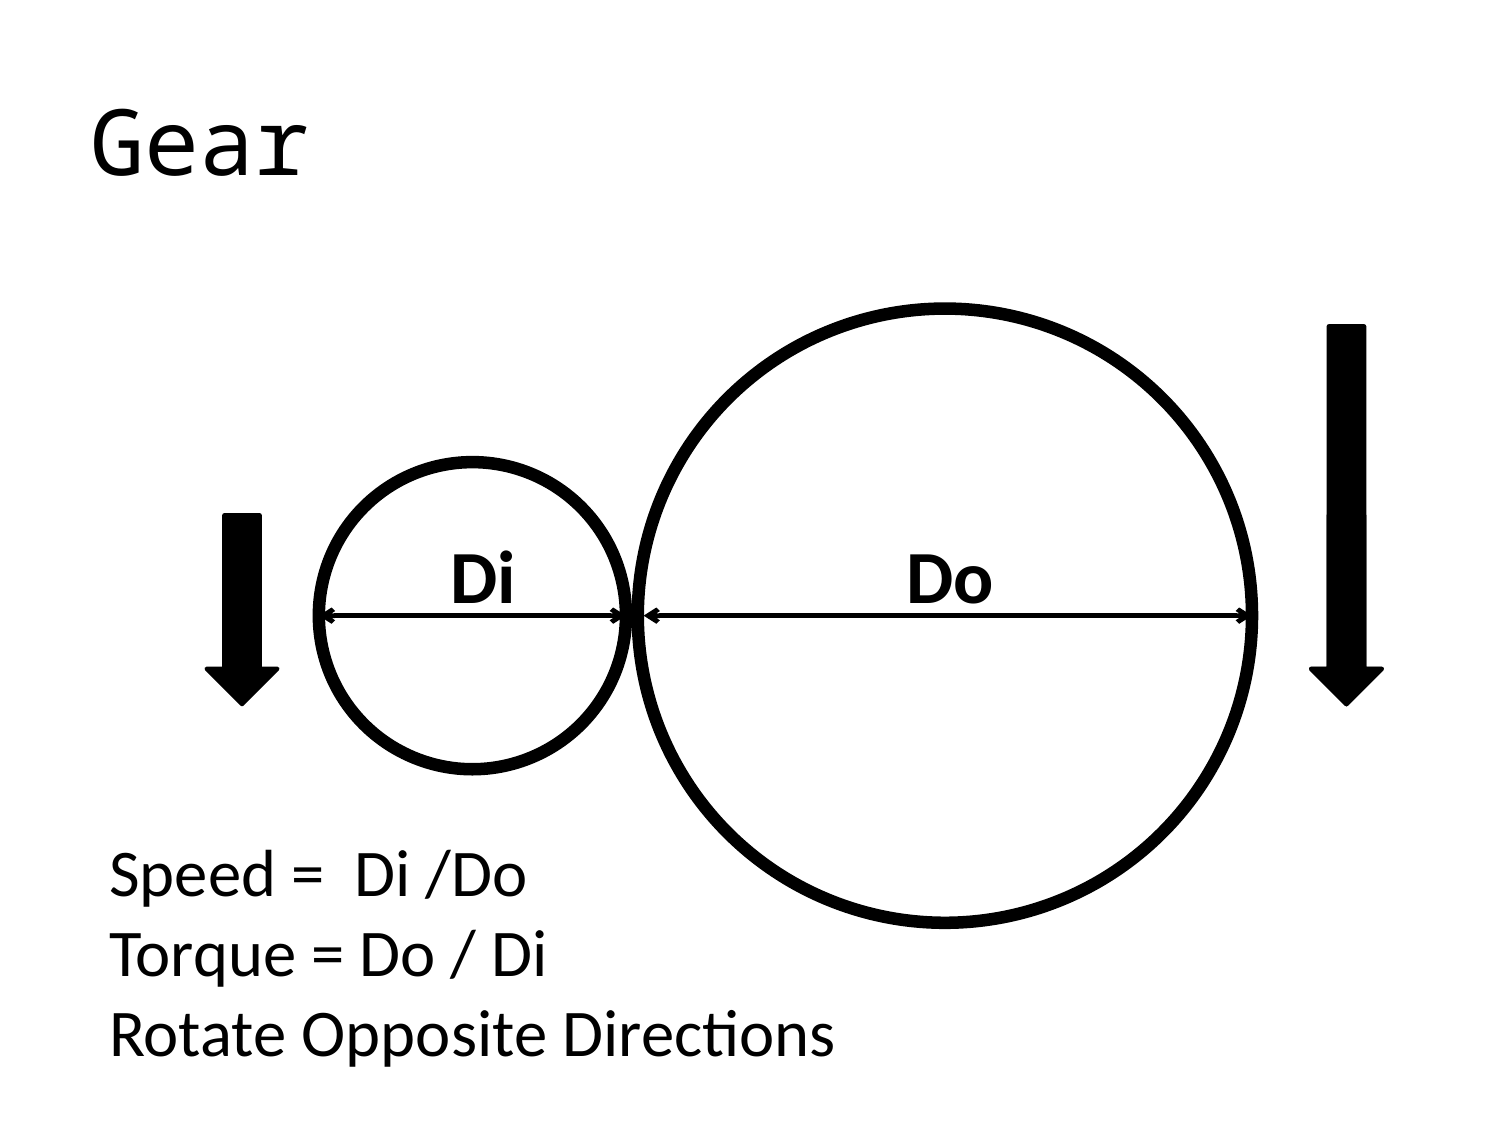

# Gear

Di                       Do
Speed =  Di /Do
Torque = Do / Di
Rotate Opposite Directions